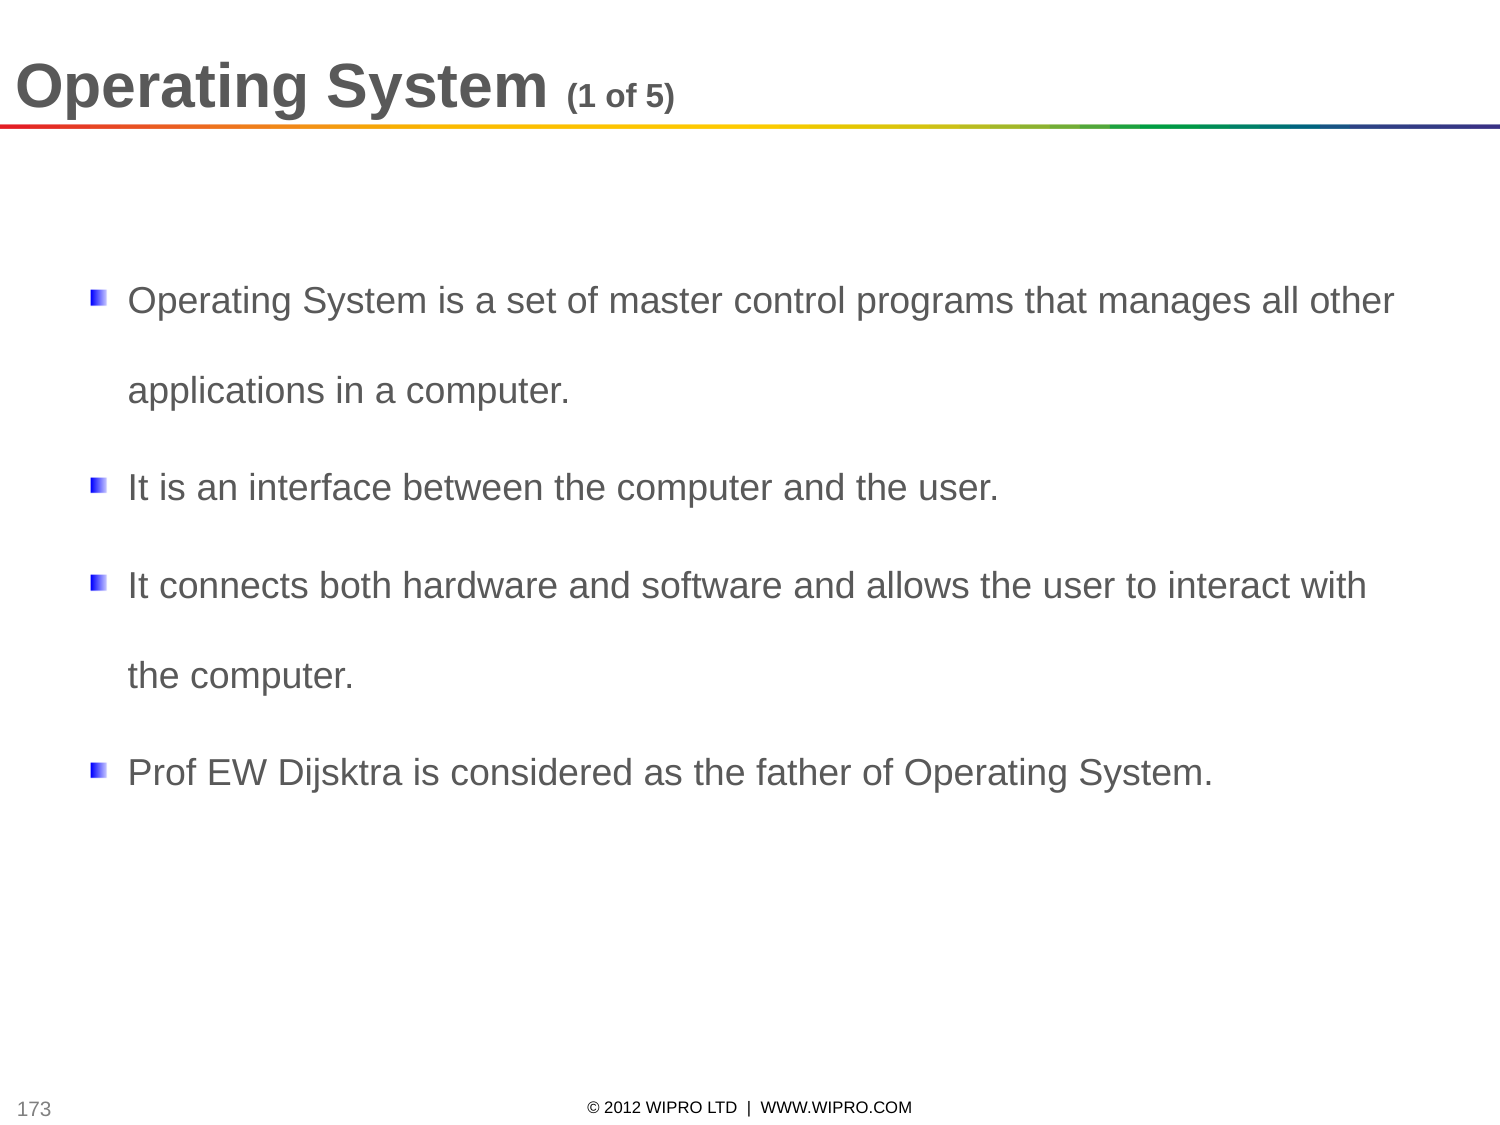

Operating System (1 of 5)
Operating System is a set of master control programs that manages all other applications in a computer.
It is an interface between the computer and the user.
It connects both hardware and software and allows the user to interact with the computer.
Prof EW Dijsktra is considered as the father of Operating System.